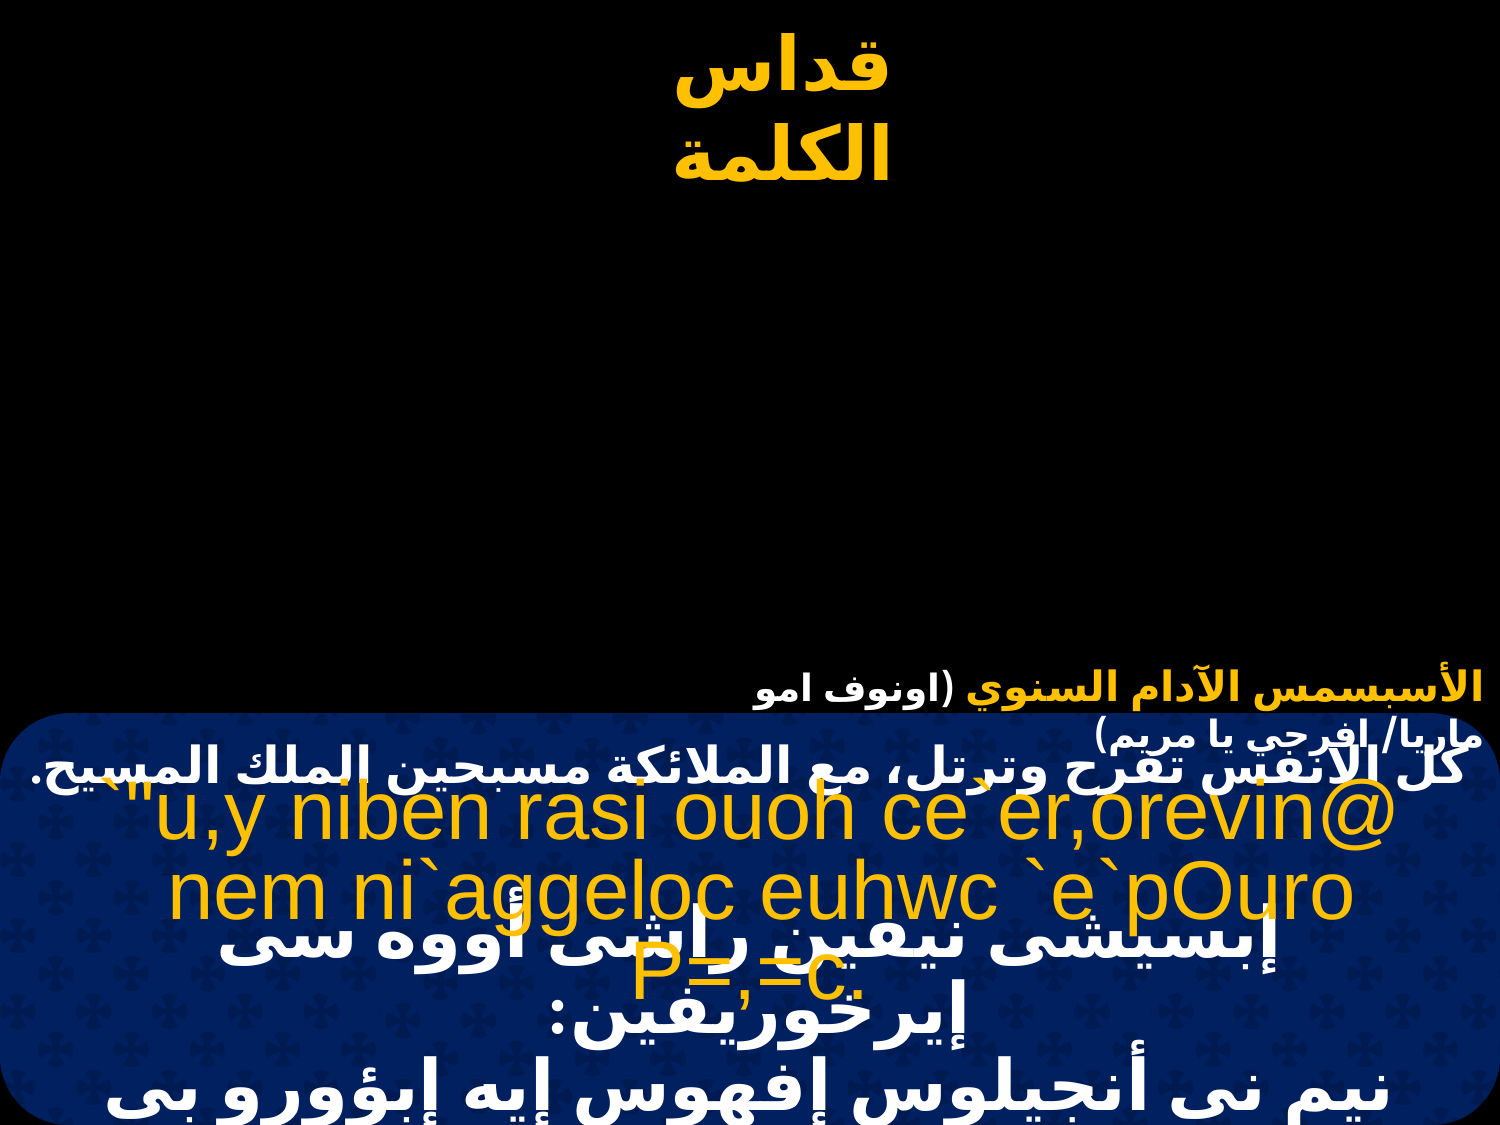

الأسبسمس الآدام السنوي (اونوف امو ماريا/ افرحي يا مريم)
# كل الانفس تفرح وترتل، مع الملائكة مسبحين الملك المسيح.
`"u,y niben rasi ouoh ce`er,orevin@
 nem ni`aggeloc euhwc `e`pOuro P=,=c.
إبسيشى نيفين راشى أووه سى إيرخوريفين:
نيم نى أنجيلوس إفهوس إيه إبؤورو بى إخرستوس.